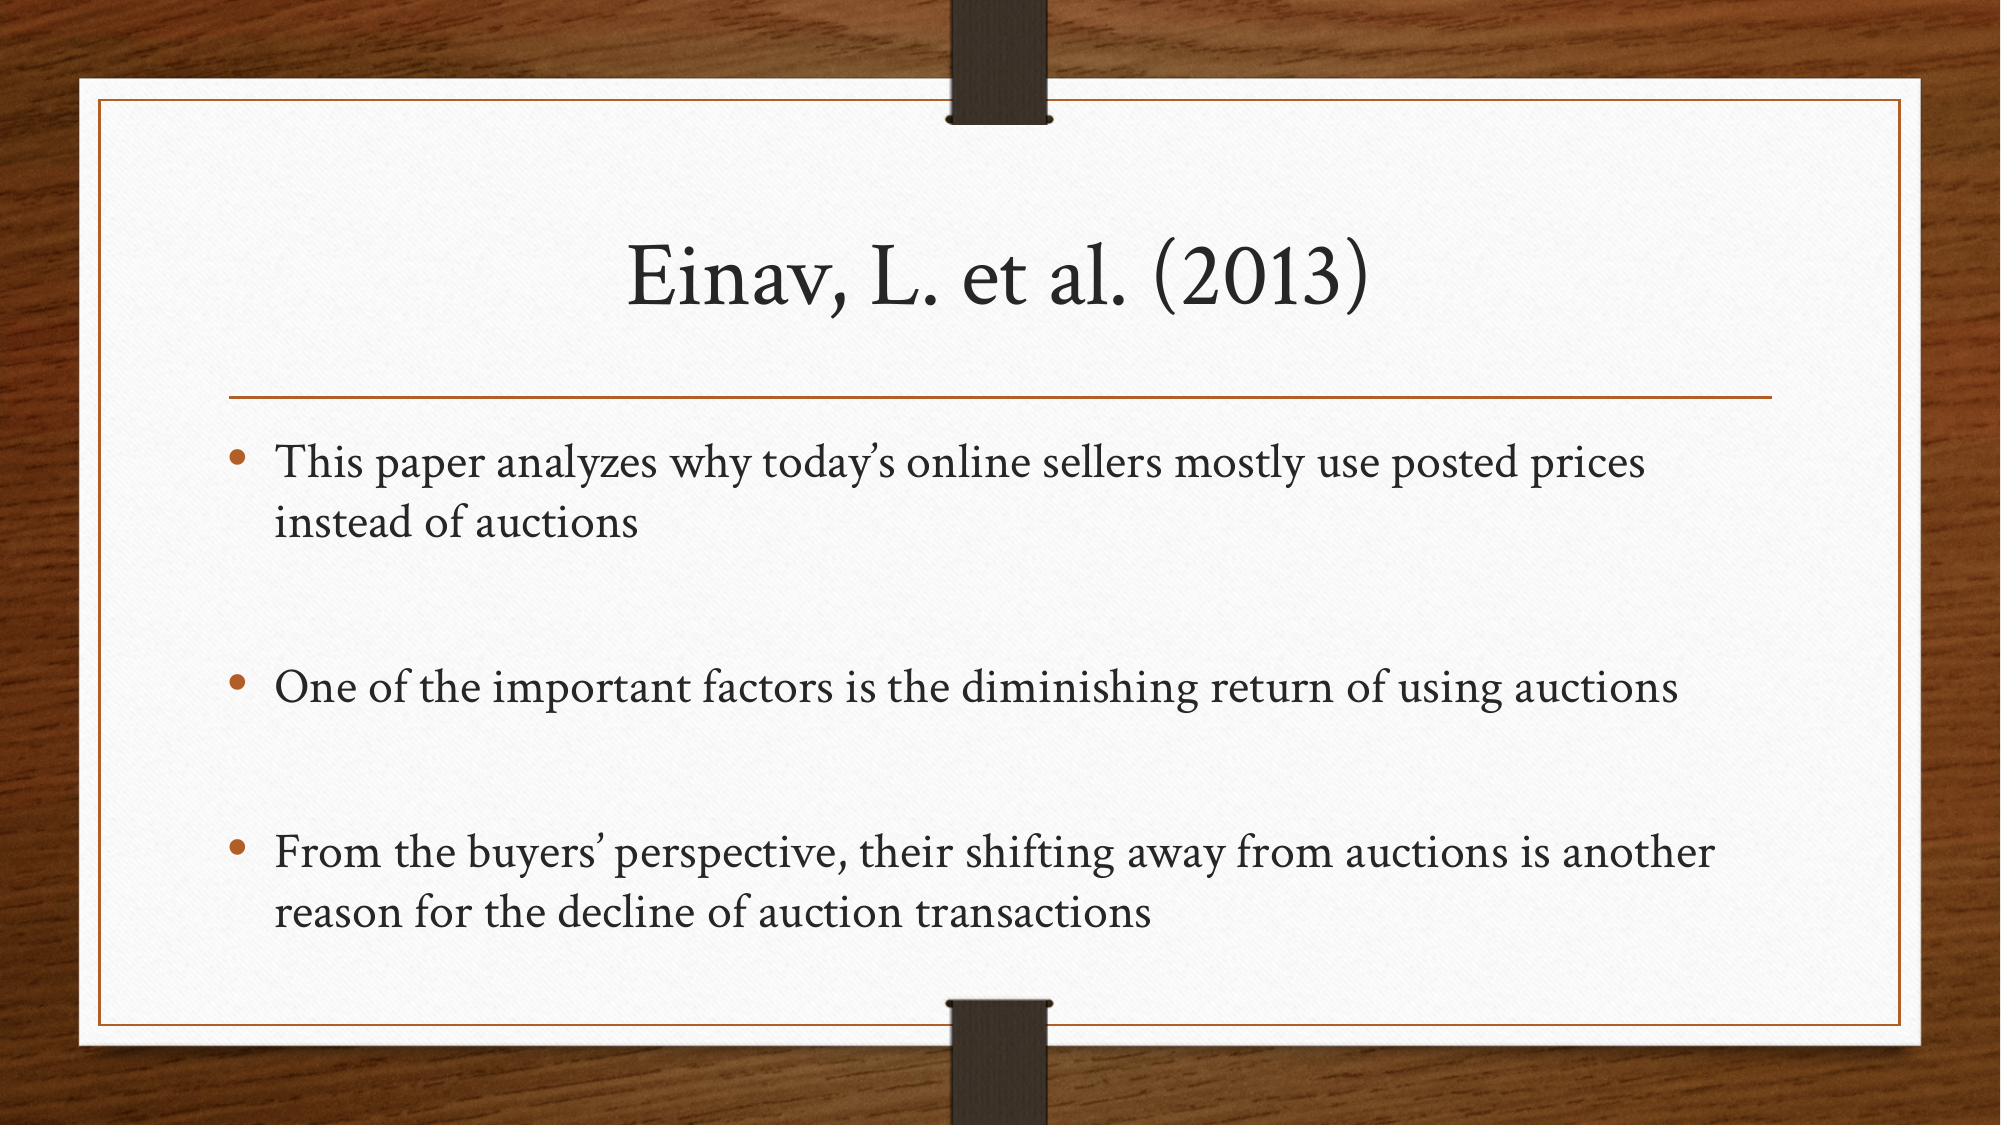

# Einav, L. et al. (2013)
This paper analyzes why today’s online sellers mostly use posted prices instead of auctions

One of the important factors is the diminishing return of using auctions

From the buyers’ perspective, their shifting away from auctions is another reason for the decline of auction transactions